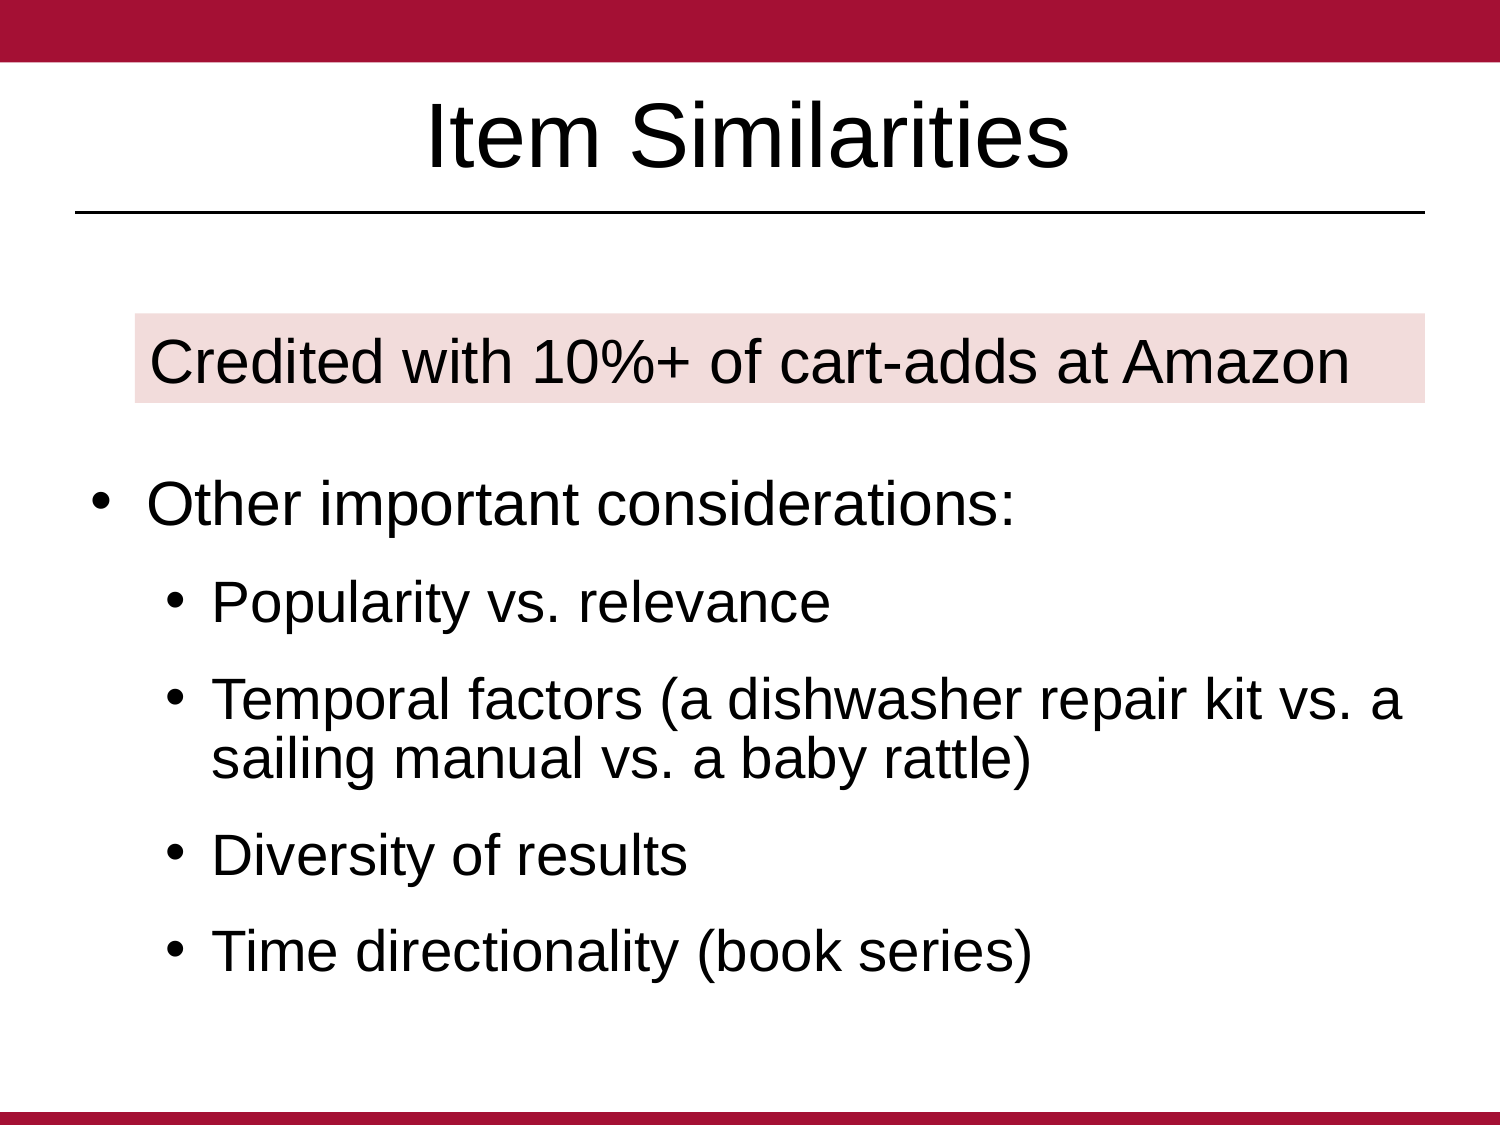

# Item Similarities
Credited with 10%+ of cart-adds at Amazon

Other important considerations:
Popularity vs. relevance
Temporal factors (a dishwasher repair kit vs. a sailing manual vs. a baby rattle)
Diversity of results
Time directionality (book series)